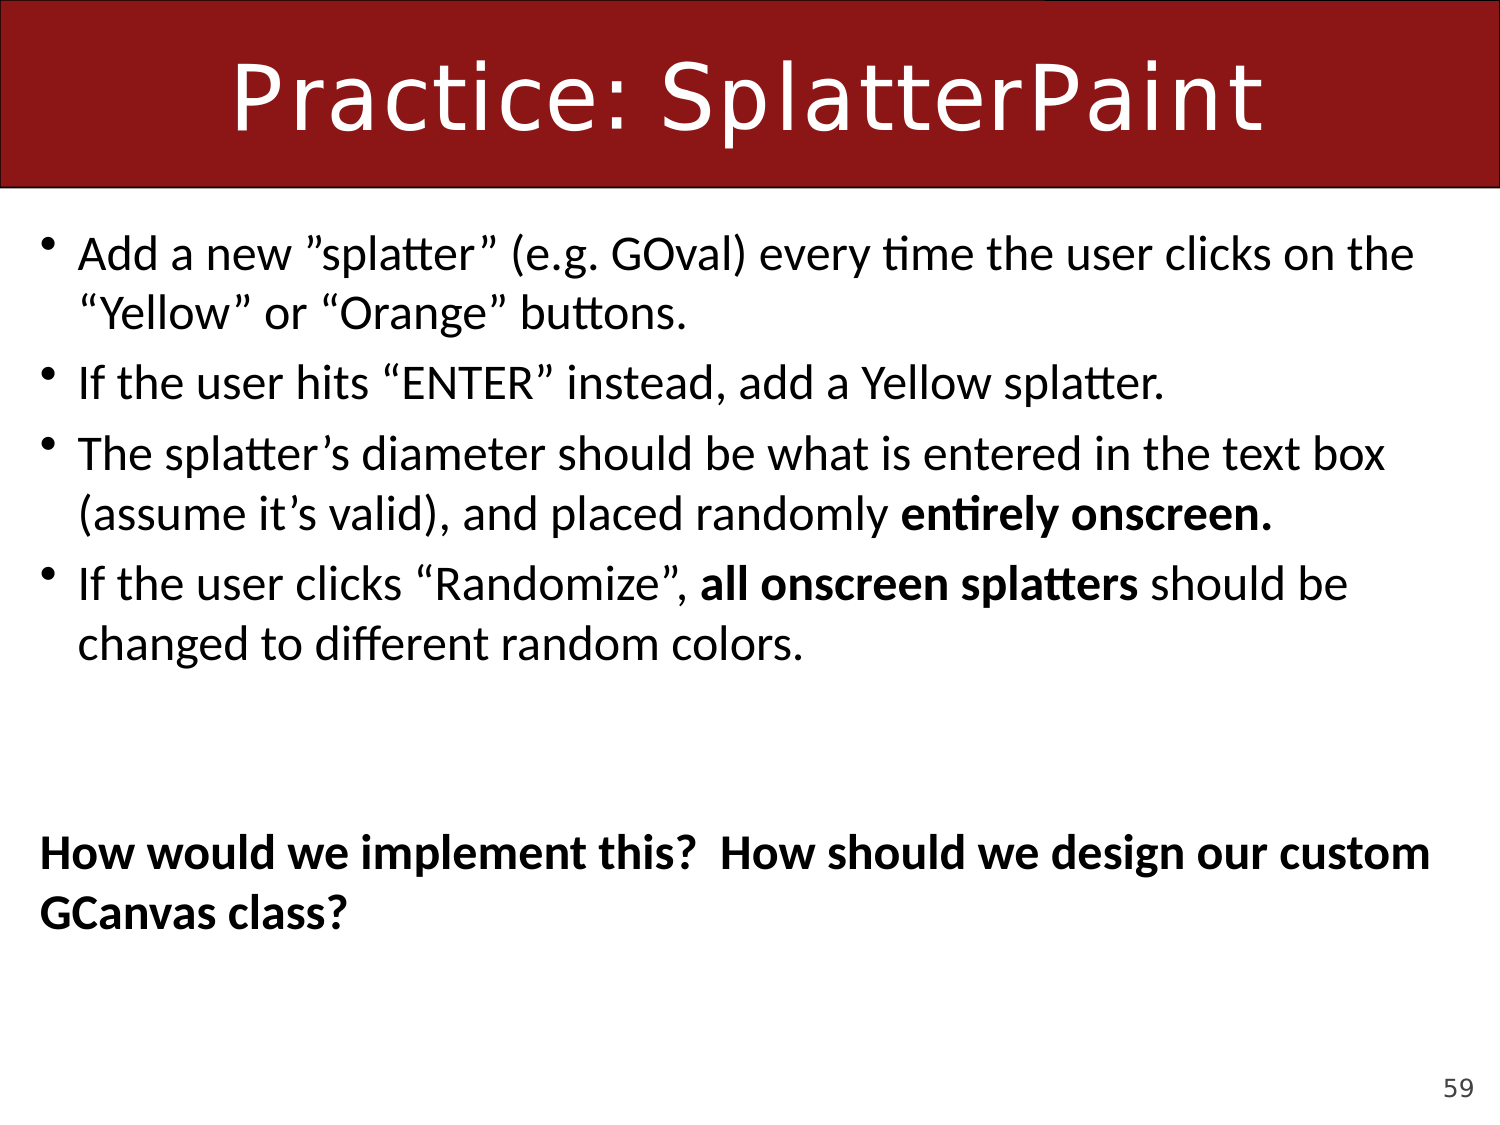

# Practice: SplatterPaint
Add a new ”splatter” (e.g. GOval) every time the user clicks on the “Yellow” or “Orange” buttons.
If the user hits “ENTER” instead, add a Yellow splatter.
The splatter’s diameter should be what is entered in the text box (assume it’s valid), and placed randomly entirely onscreen.
If the user clicks “Randomize”, all onscreen splatters should be changed to different random colors.

How would we implement this?  How should we design our custom GCanvas class?